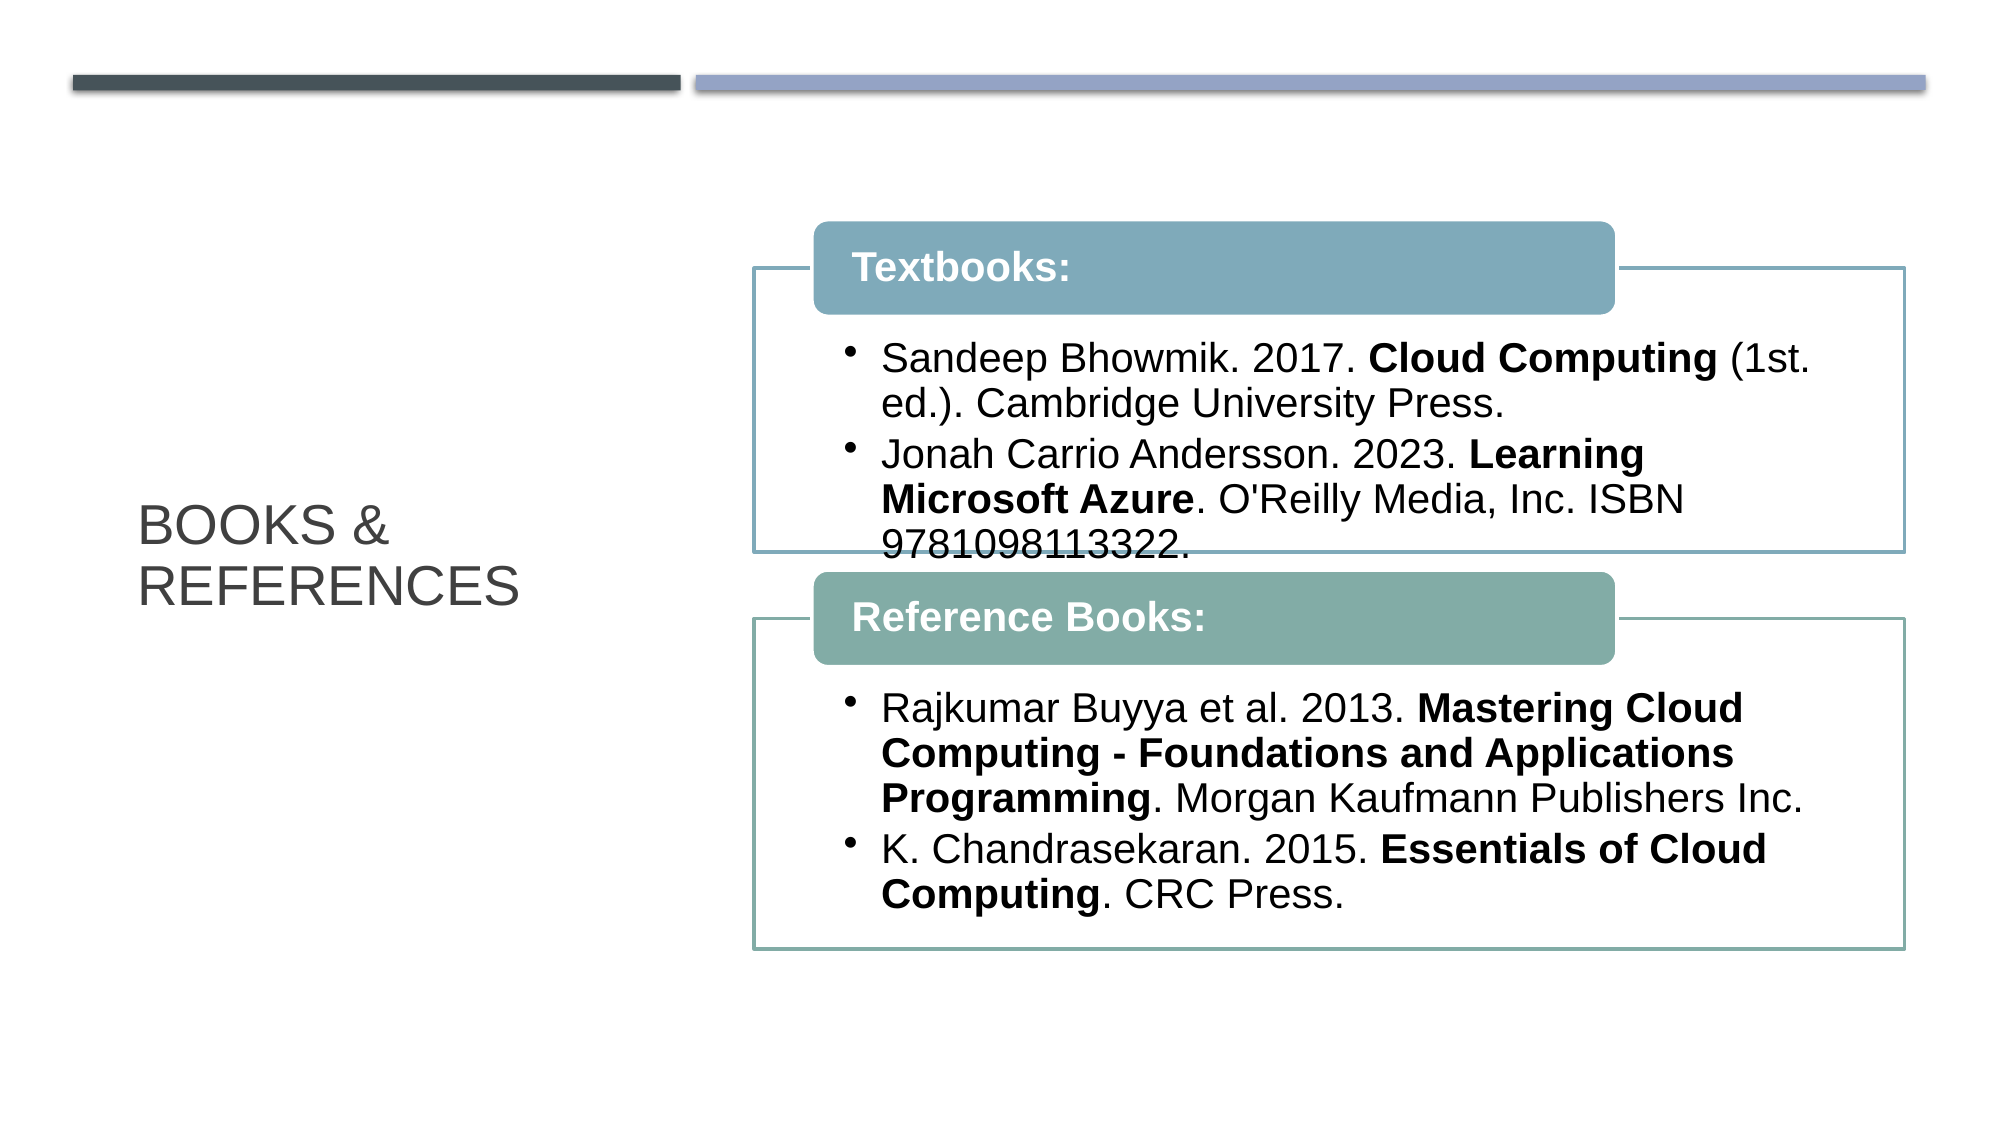

# Books & References
Sandeep Bhowmik. 2017. Cloud Computing (1st. ed.). Cambridge University Press.
Jonah Carrio Andersson. 2023. Learning Microsoft Azure. O'Reilly Media, Inc. ISBN 9781098113322.
Textbooks:
Rajkumar Buyya et al. 2013. Mastering Cloud Computing - Foundations and Applications Programming. Morgan Kaufmann Publishers Inc.
K. Chandrasekaran. 2015. Essentials of Cloud Computing. CRC Press.
Reference Books:
CS4037 - Muhammad Sudais